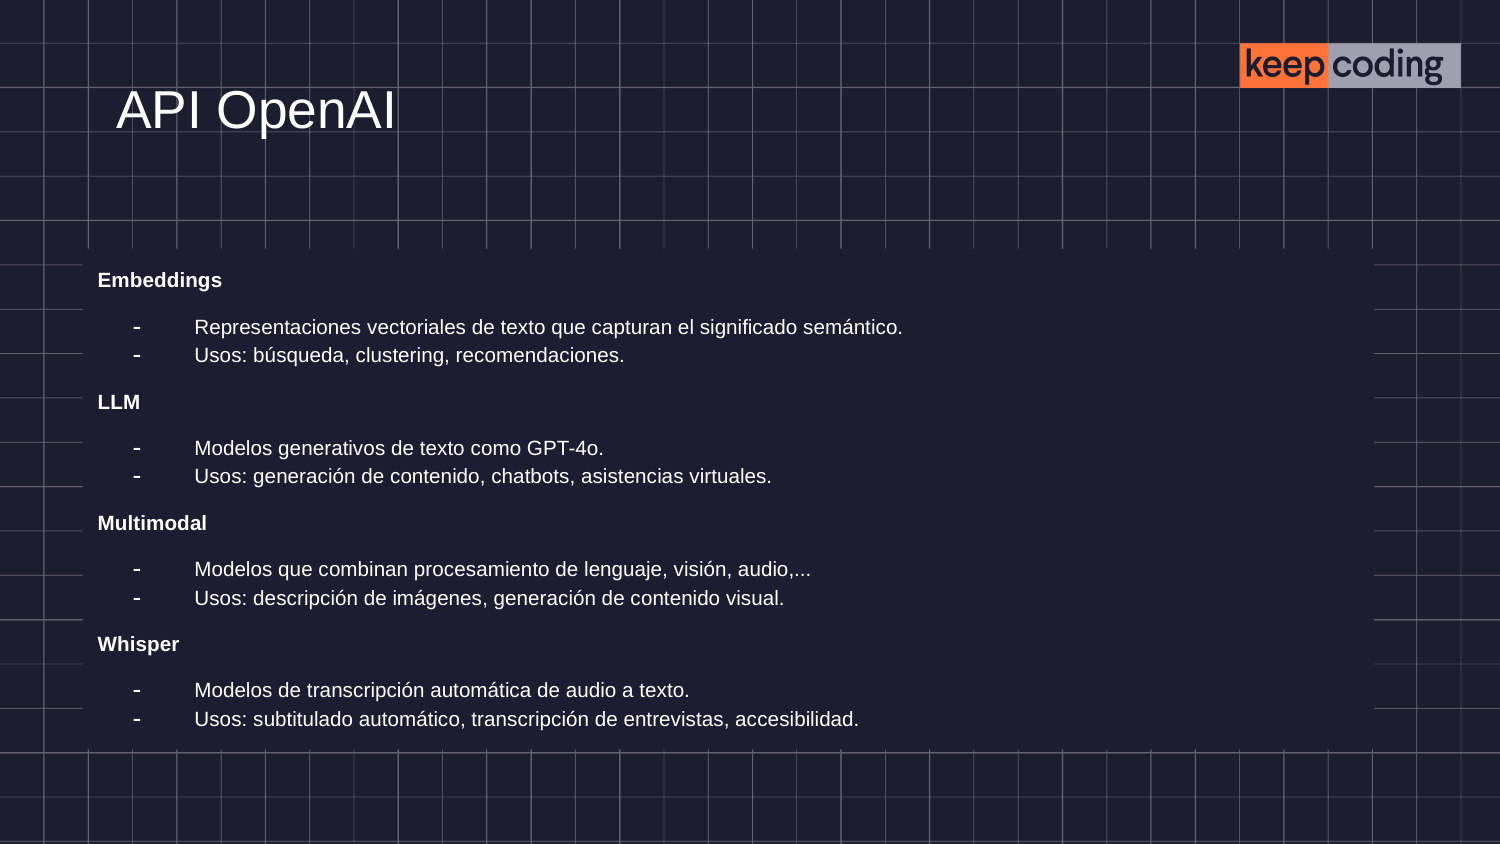

# API OpenAI

Embeddings
Representaciones vectoriales de texto que capturan el significado semántico.
Usos: búsqueda, clustering, recomendaciones.
LLM
Modelos generativos de texto como GPT-4o.
Usos: generación de contenido, chatbots, asistencias virtuales.
Multimodal
Modelos que combinan procesamiento de lenguaje, visión, audio,...
Usos: descripción de imágenes, generación de contenido visual.
Whisper
Modelos de transcripción automática de audio a texto.
Usos: subtitulado automático, transcripción de entrevistas, accesibilidad.